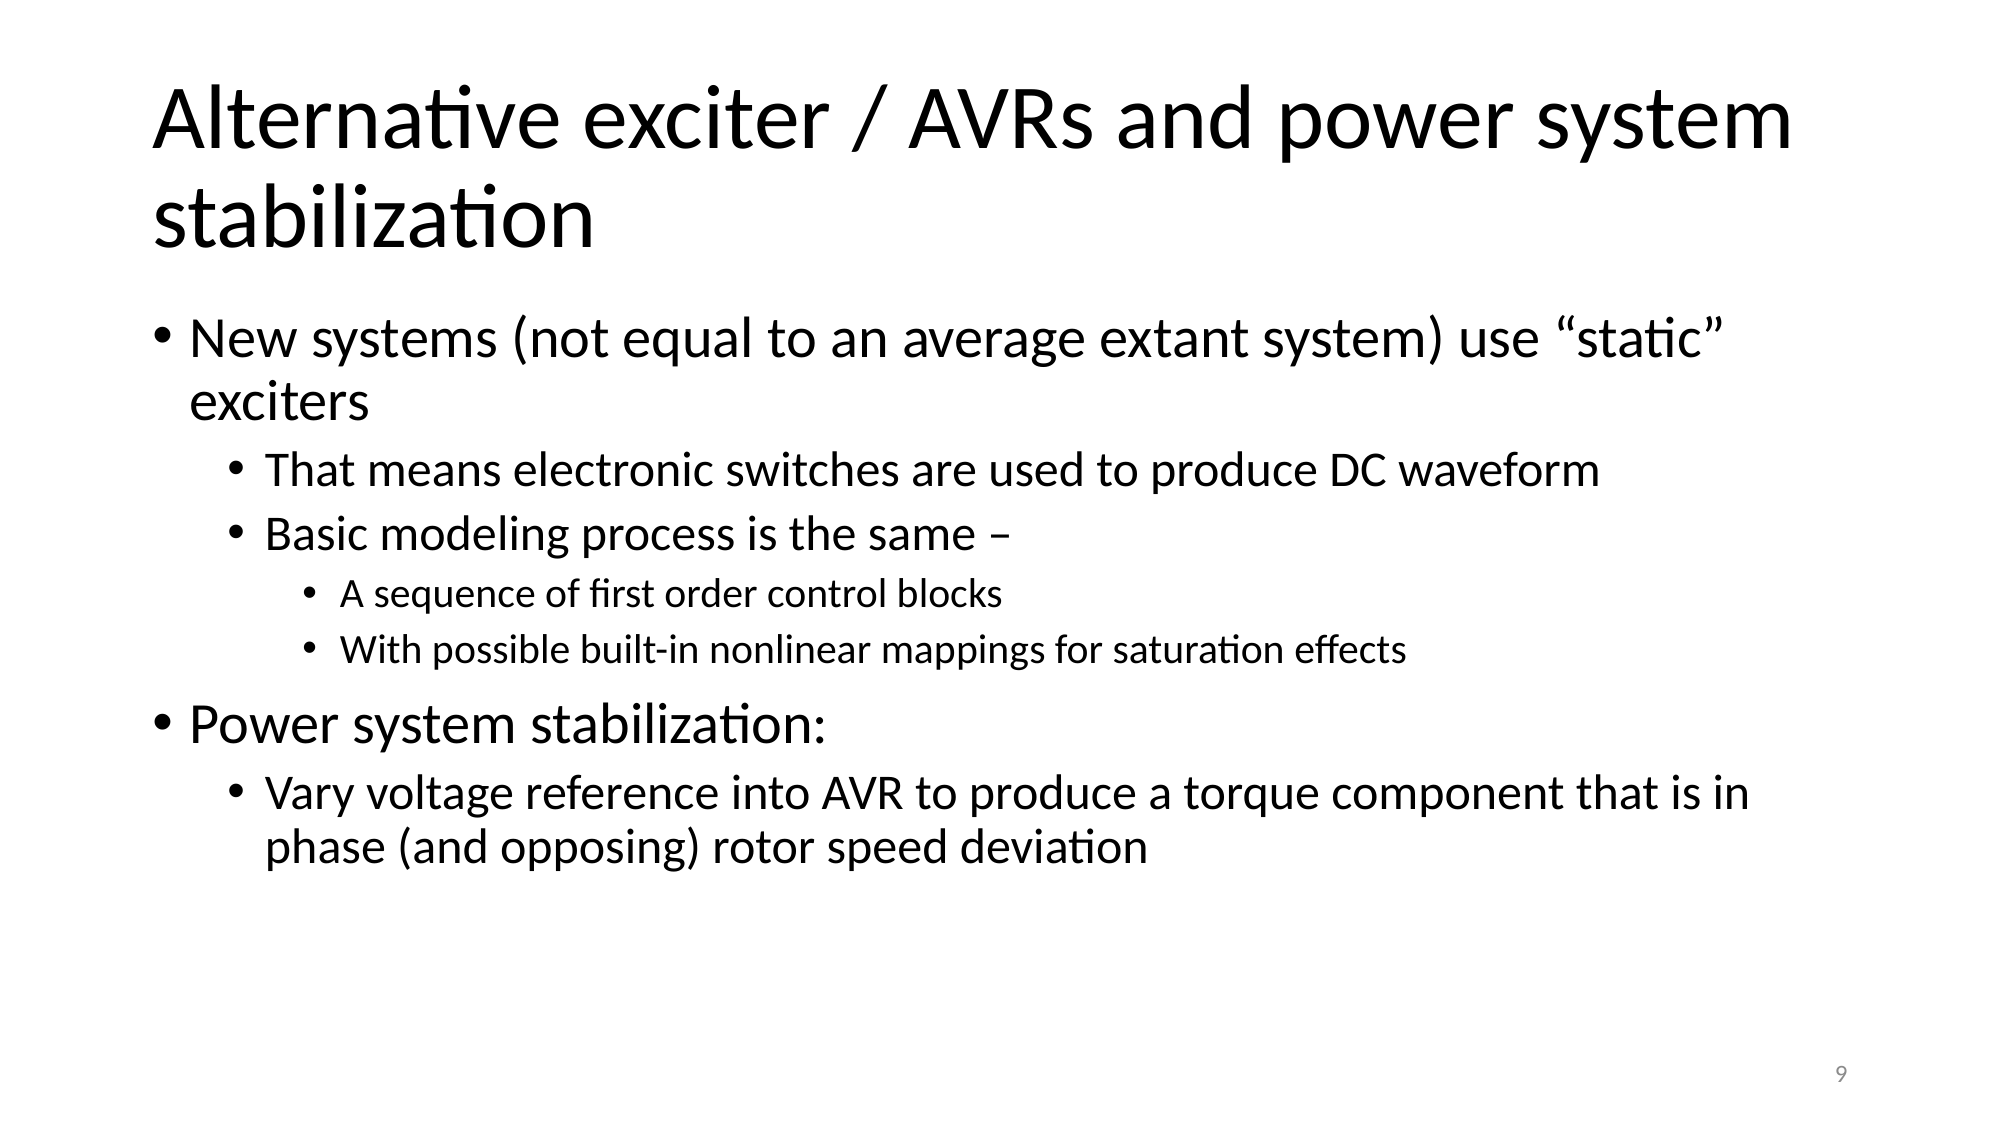

# Alternative exciter / AVRs and power system stabilization
New systems (not equal to an average extant system) use “static” exciters
That means electronic switches are used to produce DC waveform
Basic modeling process is the same –
A sequence of first order control blocks
With possible built-in nonlinear mappings for saturation effects
Power system stabilization:
Vary voltage reference into AVR to produce a torque component that is in phase (and opposing) rotor speed deviation

9